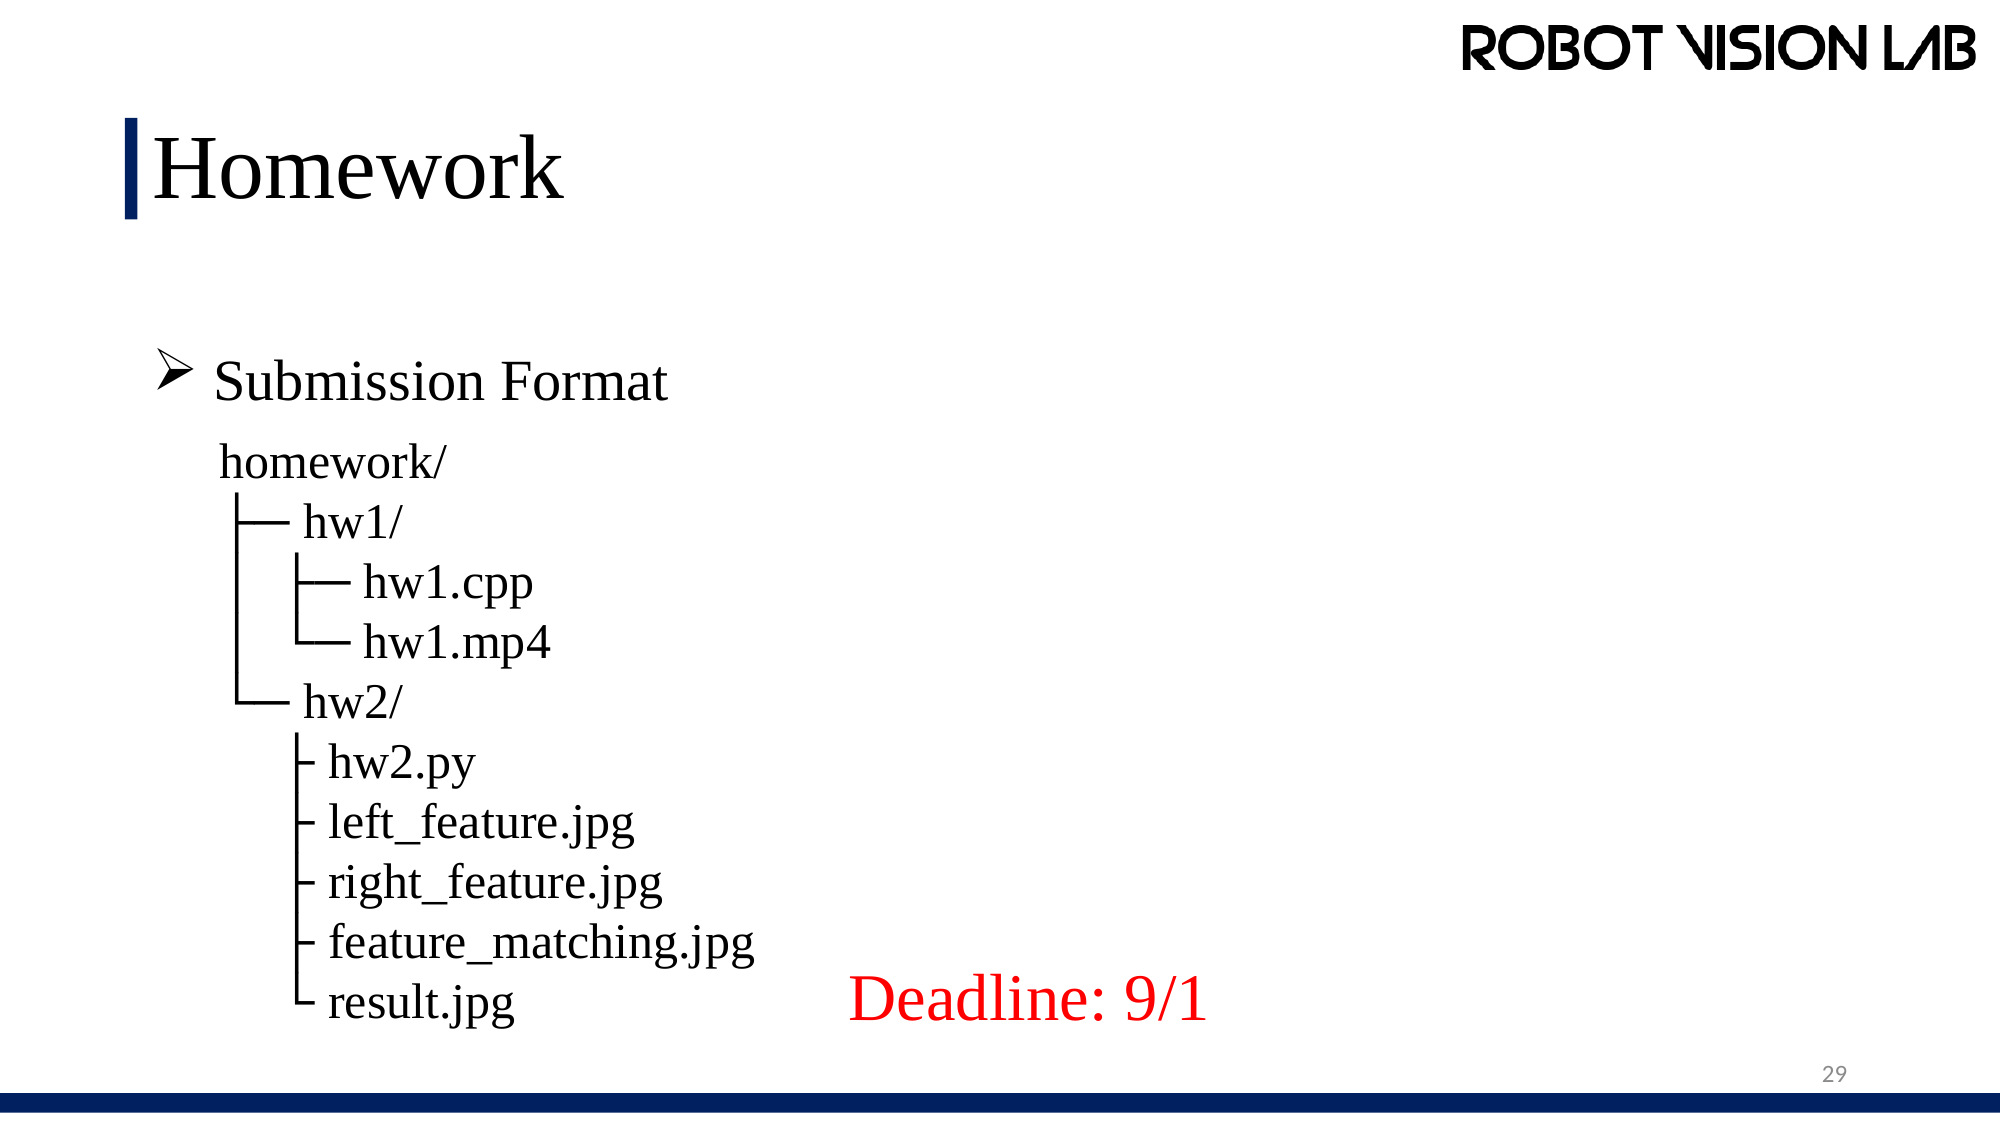

# Homework
 Submission Format
homework/
├─ hw1/
│  ├─ hw1.cpp
│  └─ hw1.mp4
└─ hw2/
│  ├ hw2.py
│  ├ left_feature.jpg
│  ├ right_feature.jpg
│  ├ feature_matching.jpg
│  └ result.jpg
Deadline: 9/1
29